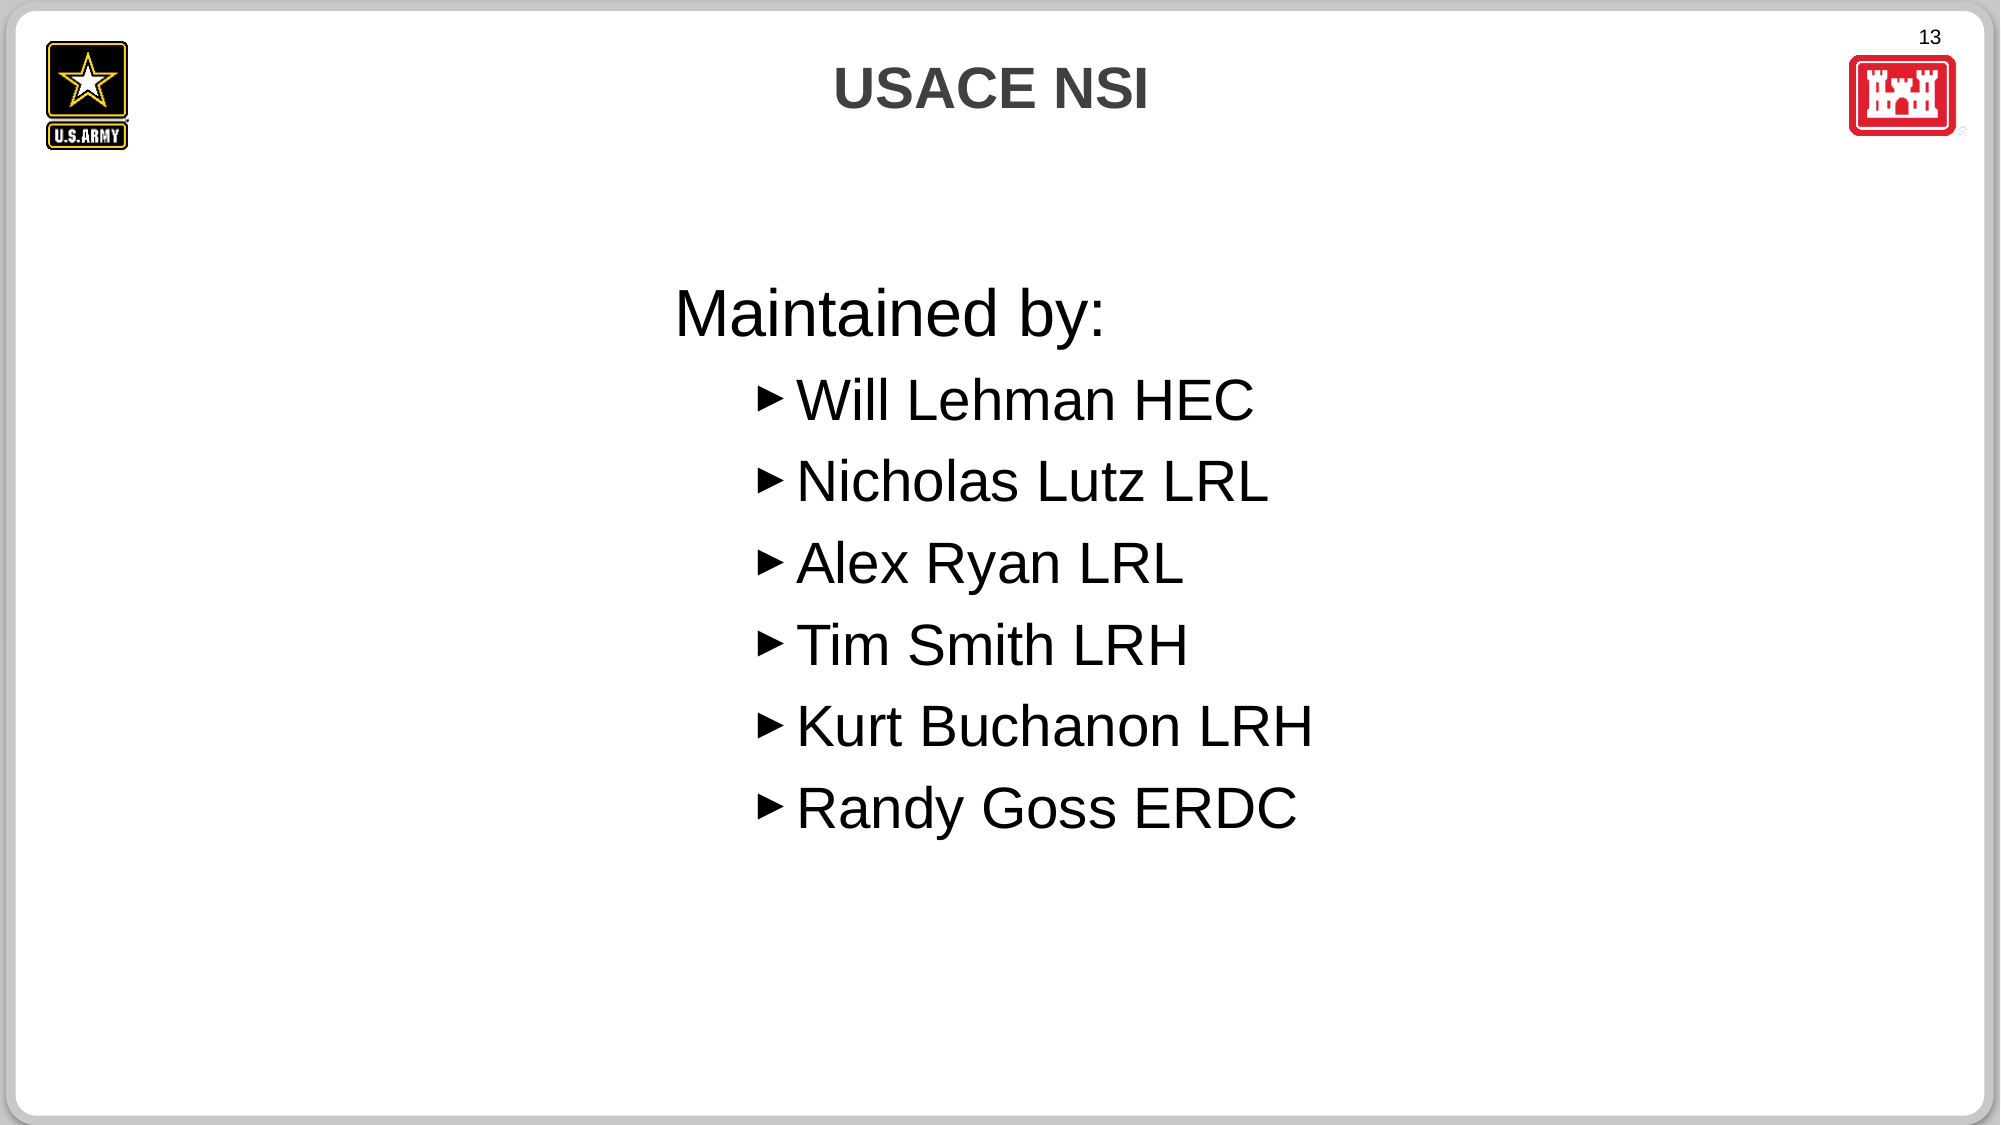

# USACE NSI
Maintained by:
Will Lehman HEC
Nicholas Lutz LRL
Alex Ryan LRL
Tim Smith LRH
Kurt Buchanon LRH
Randy Goss ERDC